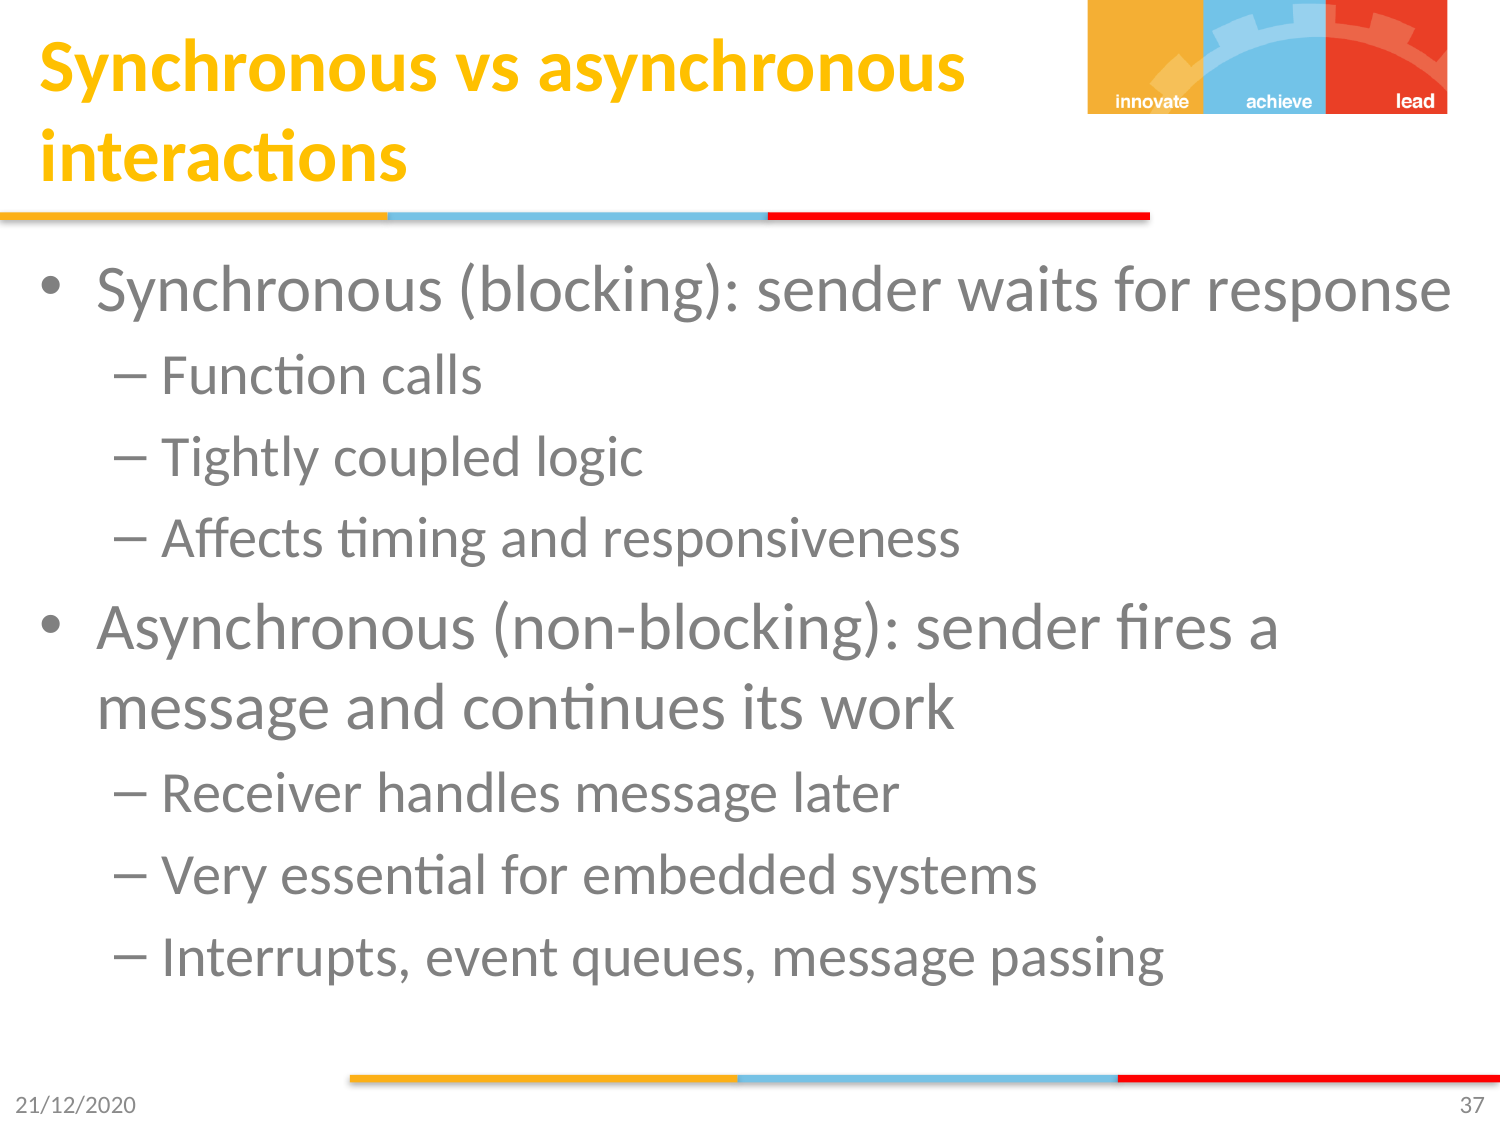

# Synchronous vs asynchronous interactions
Synchronous (blocking): sender waits for response
Function calls
Tightly coupled logic
Affects timing and responsiveness
Asynchronous (non-blocking): sender fires a message and continues its work
Receiver handles message later
Very essential for embedded systems
Interrupts, event queues, message passing
21/12/2020
37